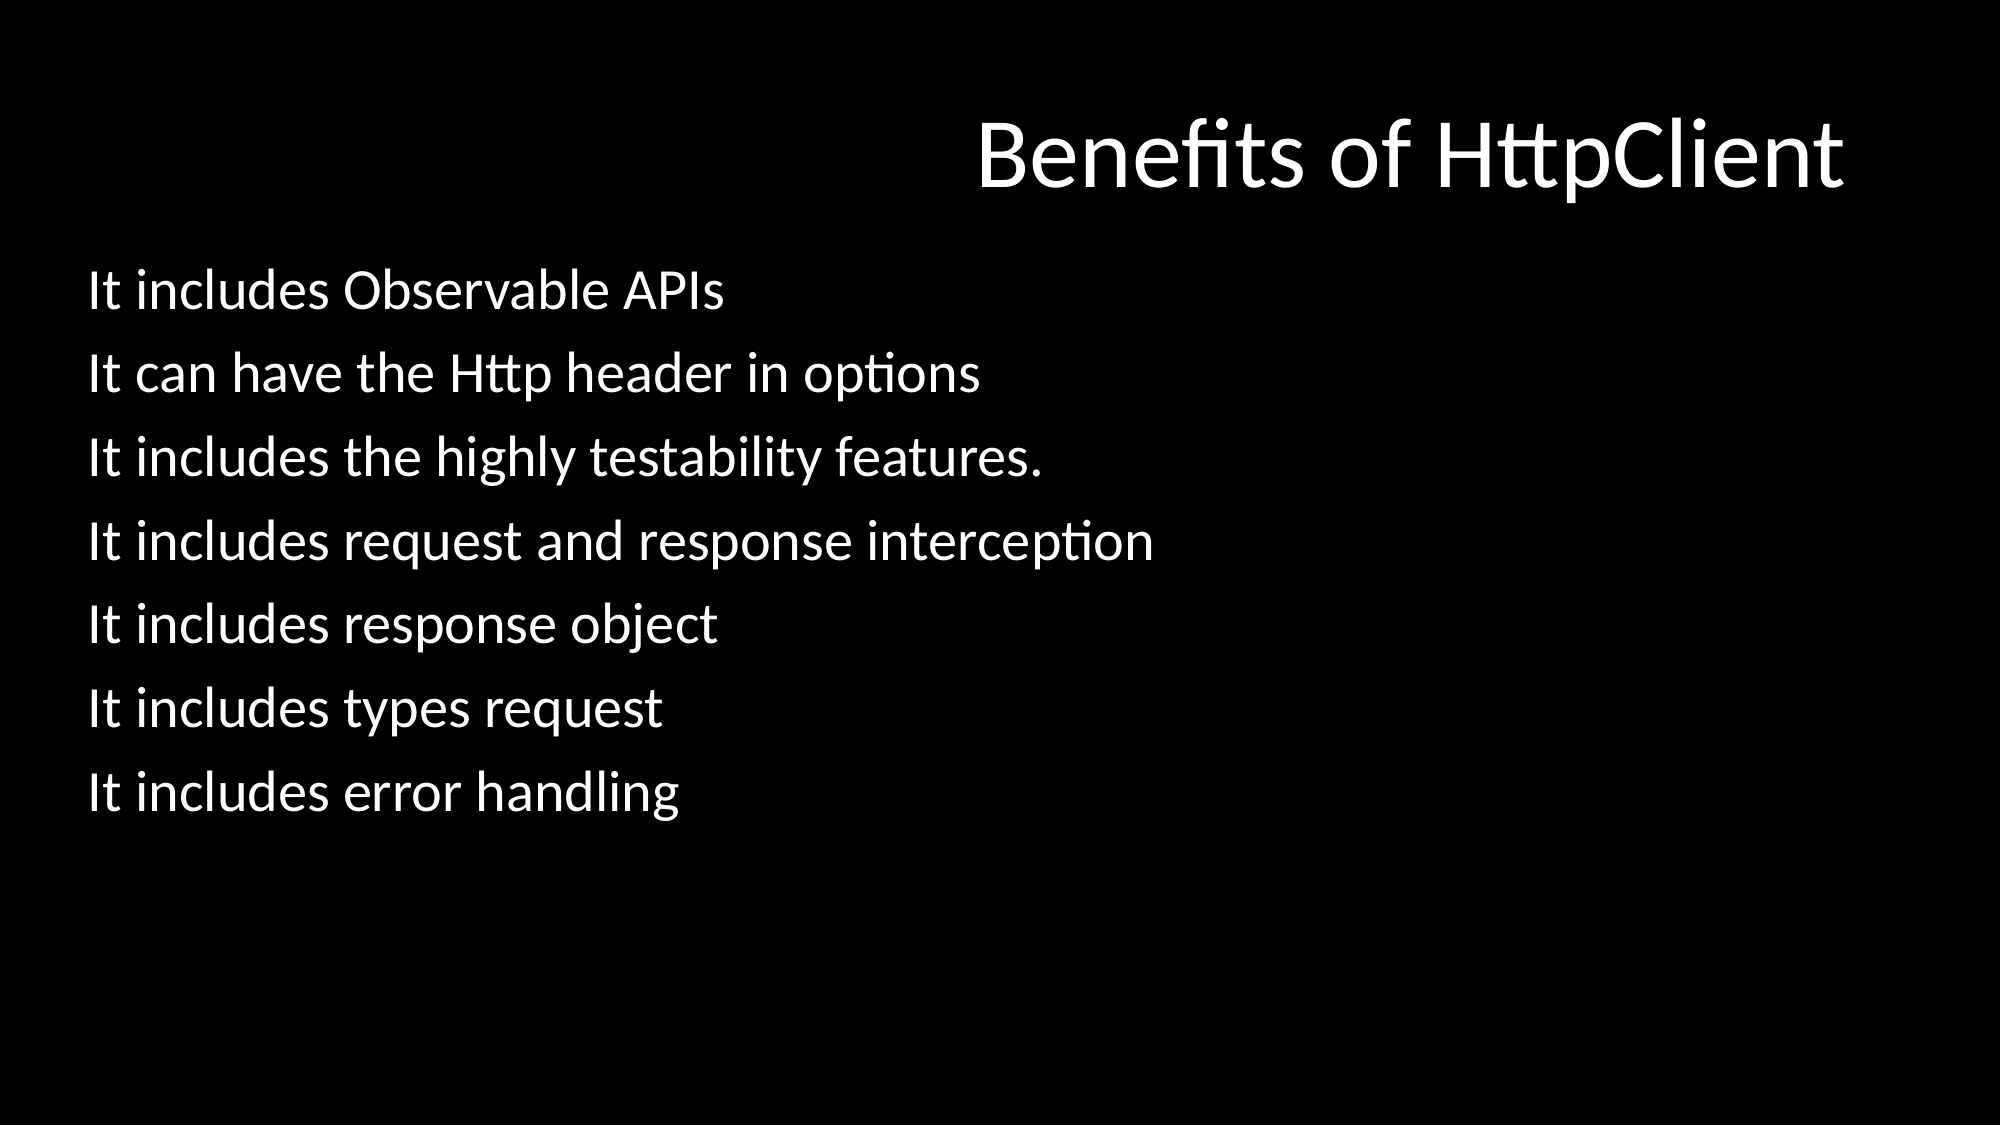

# Benefits of HttpClient
It includes Observable APIs
It can have the Http header in options
It includes the highly testability features.
It includes request and response interception
It includes response object
It includes types request
It includes error handling